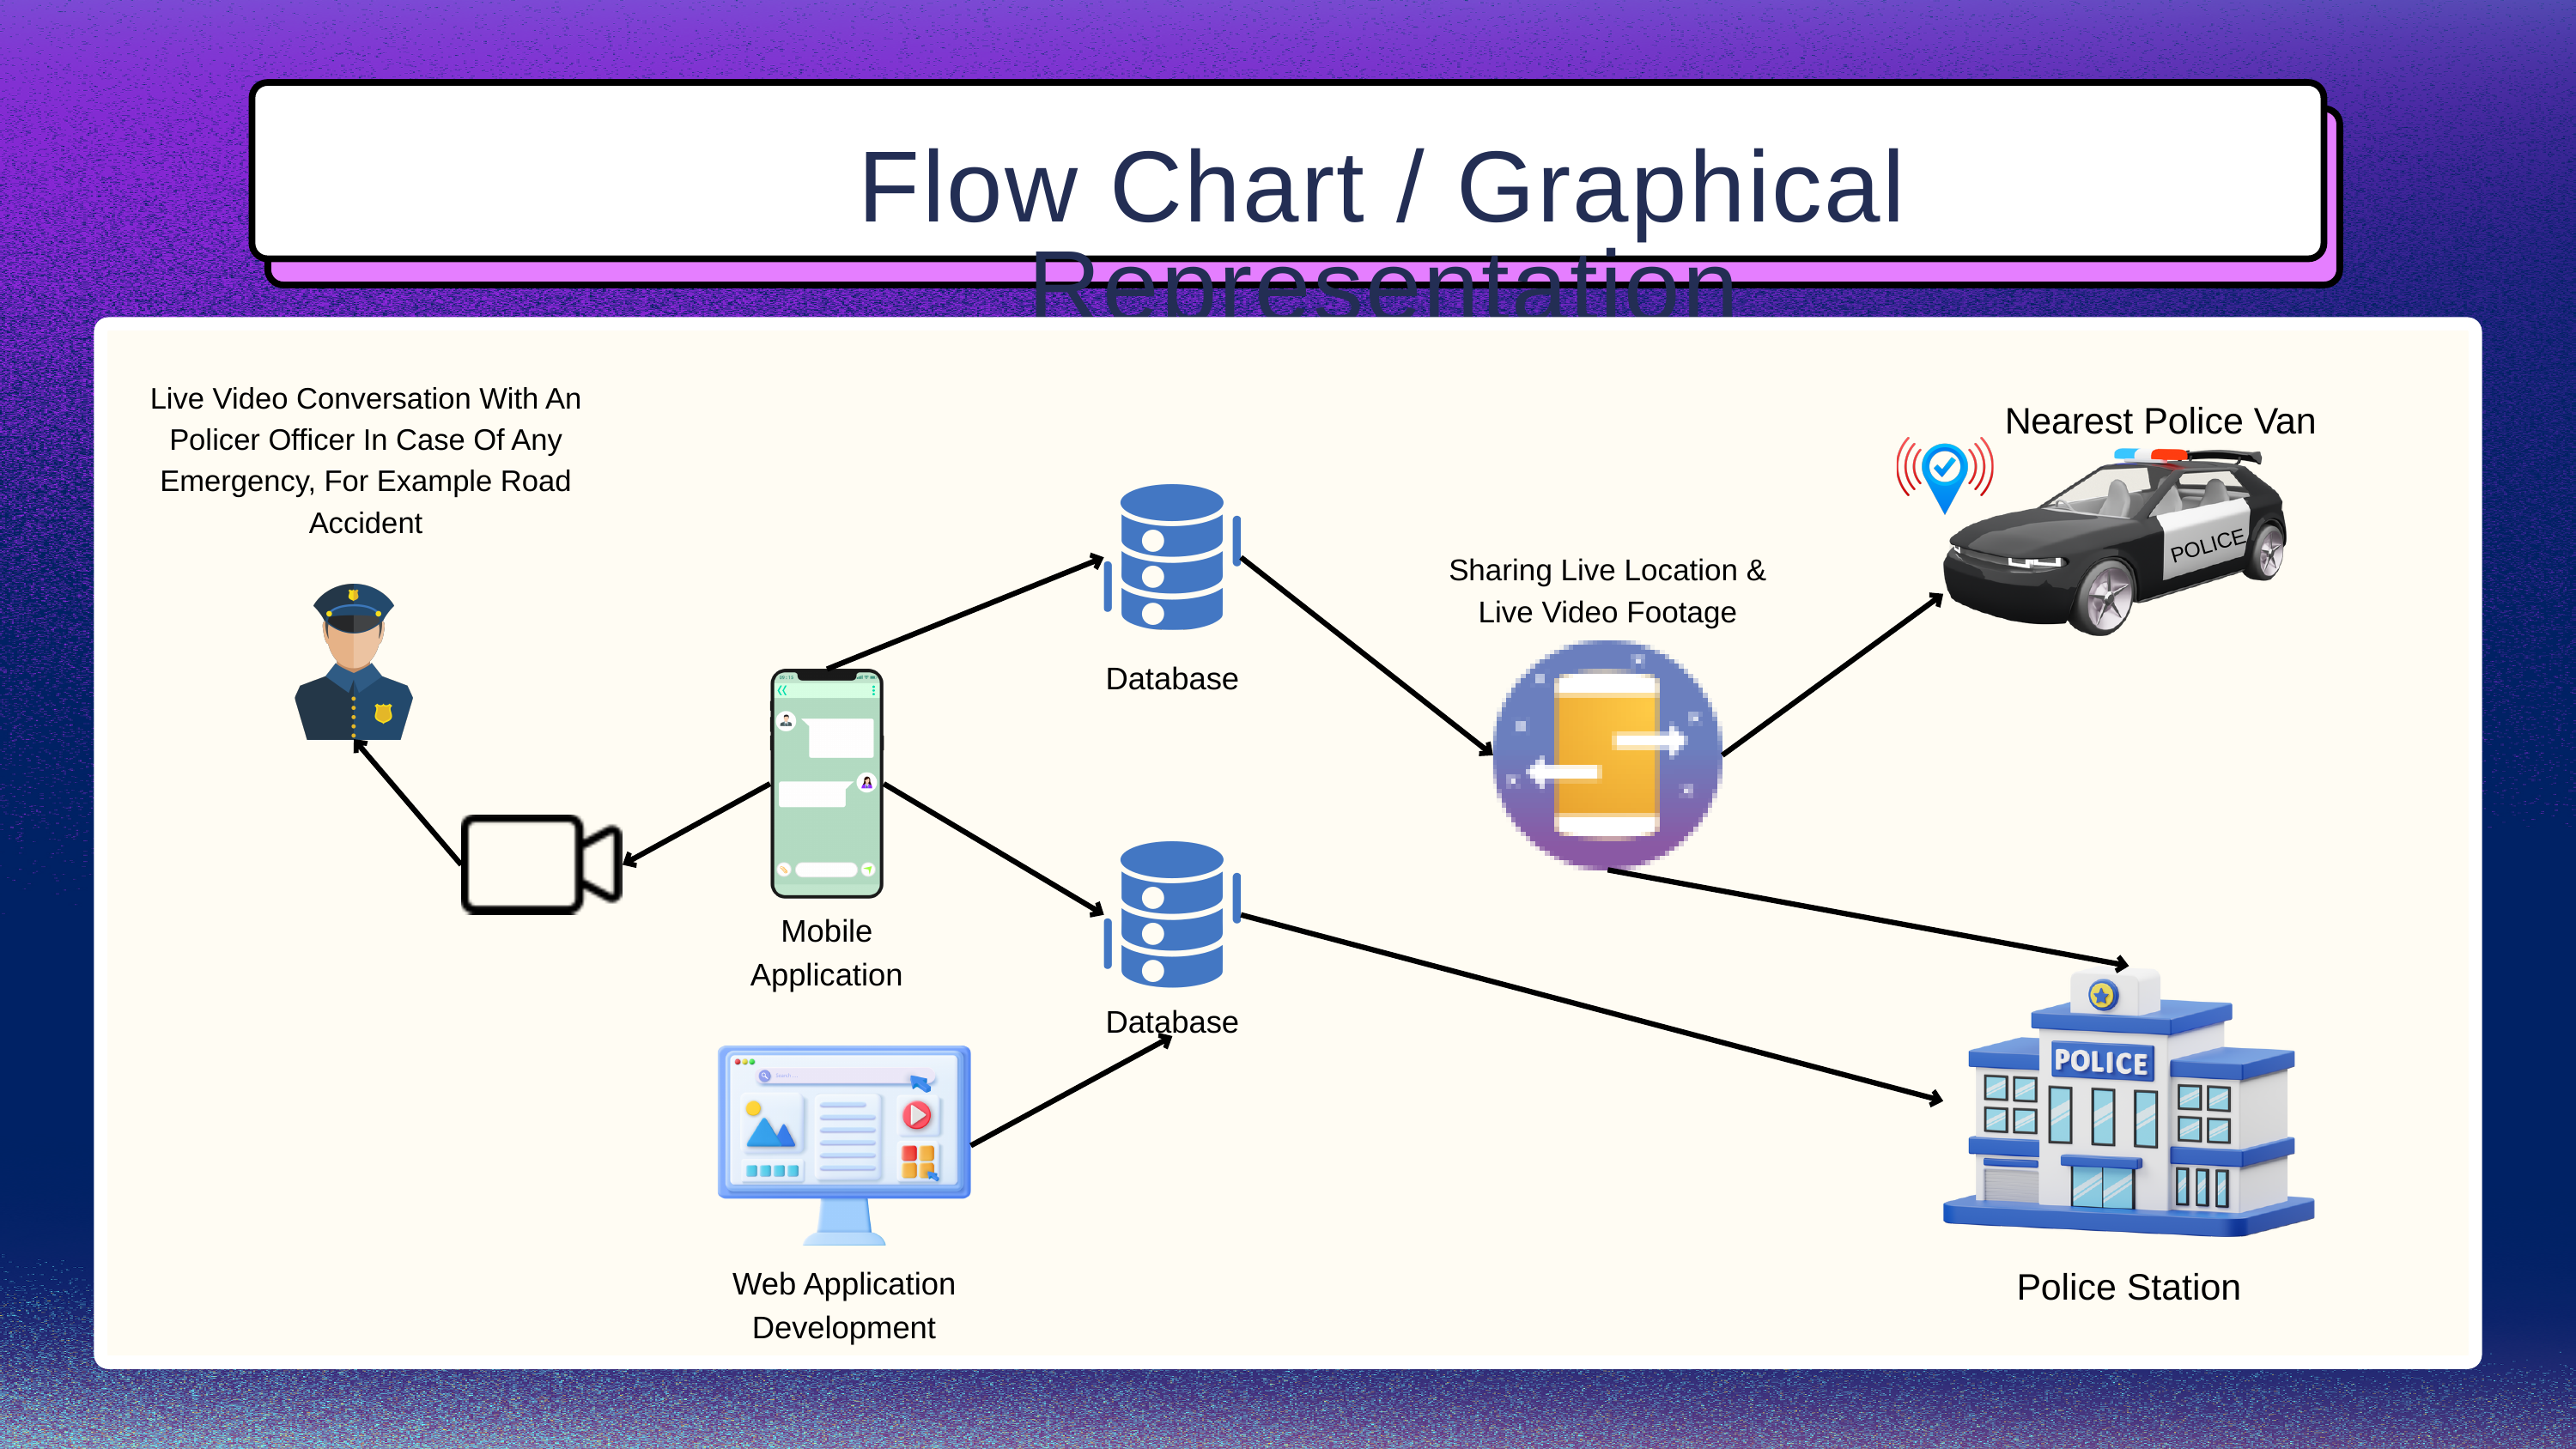

Flow Chart / Graphical Representation

Live Video Conversation With An Policer Officer In Case Of Any Emergency, For Example Road Accident
Nearest Police Van

POLICE

Sharing Live Location & Live Video Footage

Database

Mobile Application

Database

Police Station
Web Application Development